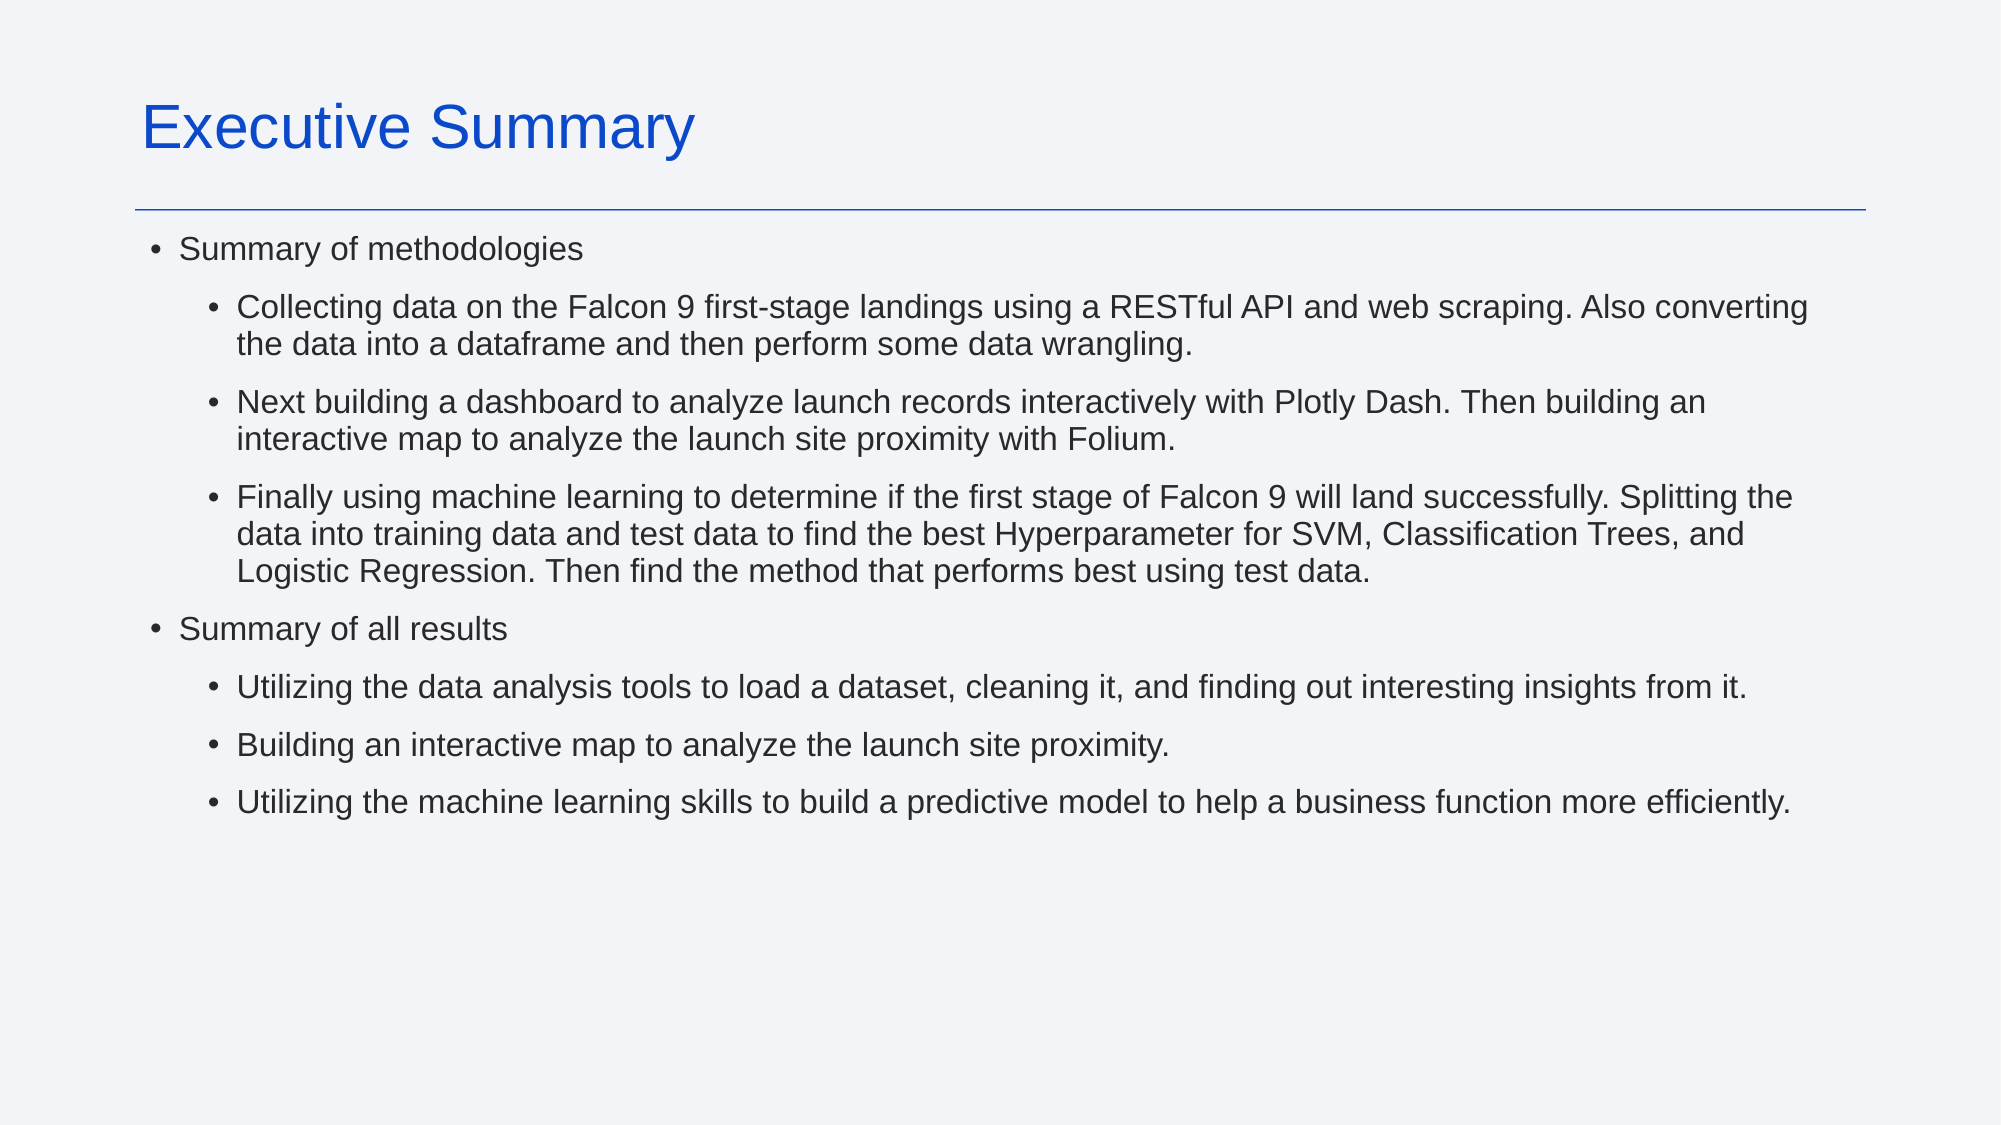

Executive Summary
Summary of methodologies
Collecting data on the Falcon 9 first-stage landings using a RESTful API and web scraping. Also converting the data into a dataframe and then perform some data wrangling.
Next building a dashboard to analyze launch records interactively with Plotly Dash. Then building an interactive map to analyze the launch site proximity with Folium.
Finally using machine learning to determine if the first stage of Falcon 9 will land successfully. Splitting the data into training data and test data to find the best Hyperparameter for SVM, Classification Trees, and Logistic Regression. Then find the method that performs best using test data.
Summary of all results
Utilizing the data analysis tools to load a dataset, cleaning it, and finding out interesting insights from it.
Building an interactive map to analyze the launch site proximity.
Utilizing the machine learning skills to build a predictive model to help a business function more efficiently.
3